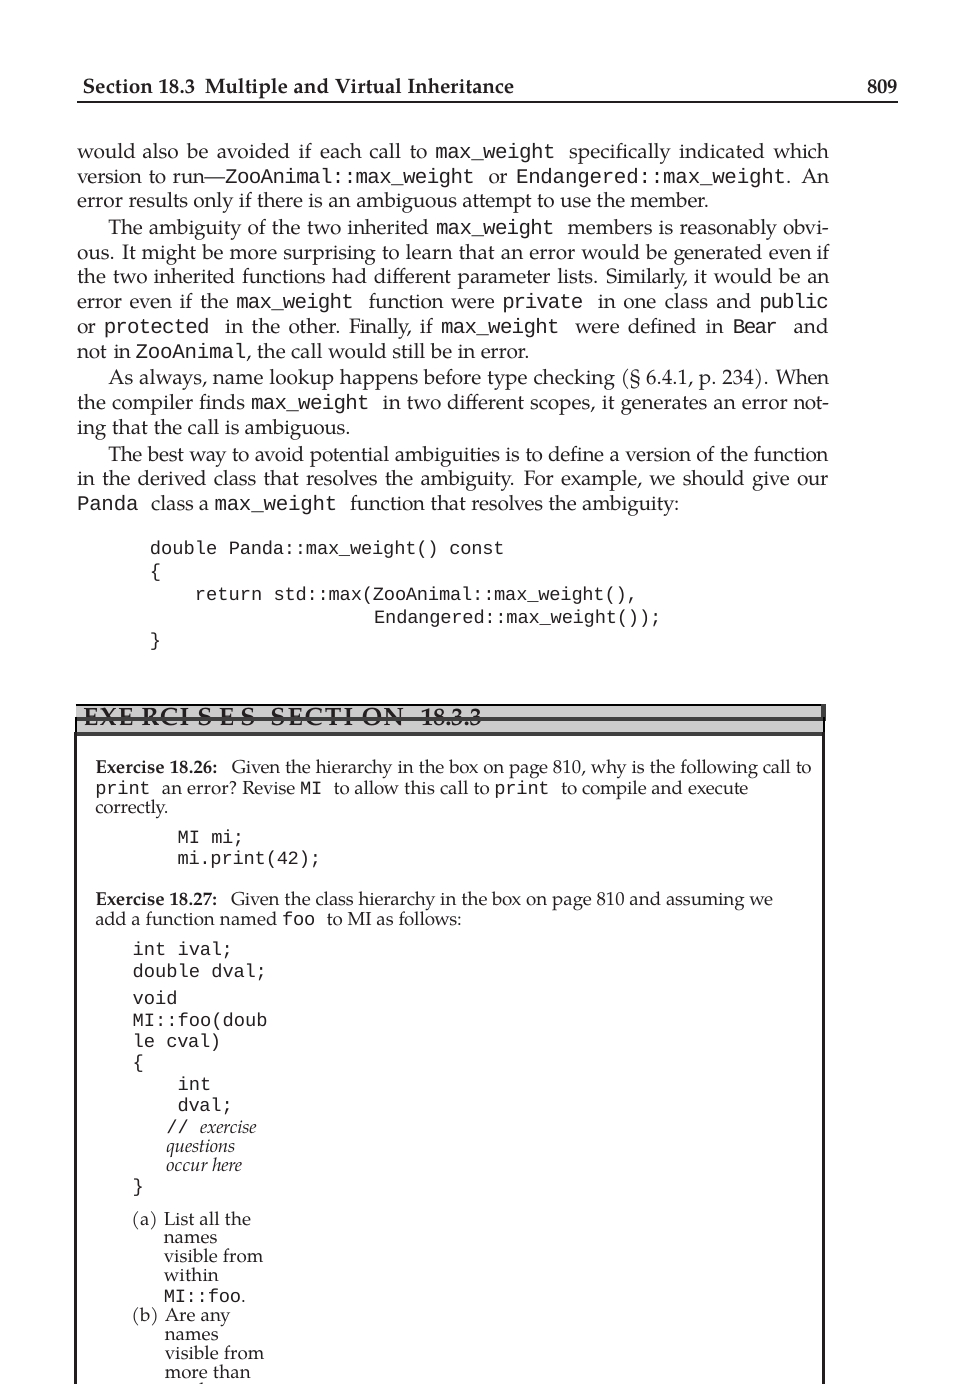

Section 18.3 Multiple and Virtual Inheritance
809

would also be avoided if each call to max_weight specifically indicated which version to run—ZooAnimal::max_weight or Endangered::max_weight. An error results only if there is an ambiguous attempt to use the member.
The ambiguity of the two inherited max_weight members is reasonably obvi- ous. It might be more surprising to learn that an error would be generated even if the two inherited functions had different parameter lists. Similarly, it would be an error even if the max_weight function were private in one class and public or protected in the other. Finally, if max_weight were defined in Bear and not in ZooAnimal, the call would still be in error.
As always, name lookup happens before type checking (§ 6.4.1, p. 234). When the compiler finds max_weight in two different scopes, it generates an error not- ing that the call is ambiguous.
The best way to avoid potential ambiguities is to define a version of the function in the derived class that resolves the ambiguity. For example, we should give our Panda class a max_weight function that resolves the ambiguity:

double Panda::max_weight() const
{
return std::max(ZooAnimal::max_weight(),
Endangered::max_weight());
}
|  |
| --- |
| Exe rci s e s Secti on 18.3.3 |
| Exercise 18.26: Given the hierarchy in the box on page 810, why is the following call to print an error? Revise MI to allow this call to print to compile and execute correctly. MI mi; mi.print(42); Exercise 18.27: Given the class hierarchy in the box on page 810 and assuming we add a function named foo to MI as follows: int ival; double dval; void MI::foo(double cval) { int dval; // exercise questions occur here } List all the names visible from within MI::foo. Are any names visible from more than one base class? Assign to the local instance of dval the sum of the dval member of Base1 and the dval member of Derived. Assign the value of the last element in MI::dvec to Base2::fval. Assign cval from Base1 to the first character in sval from Derived. |